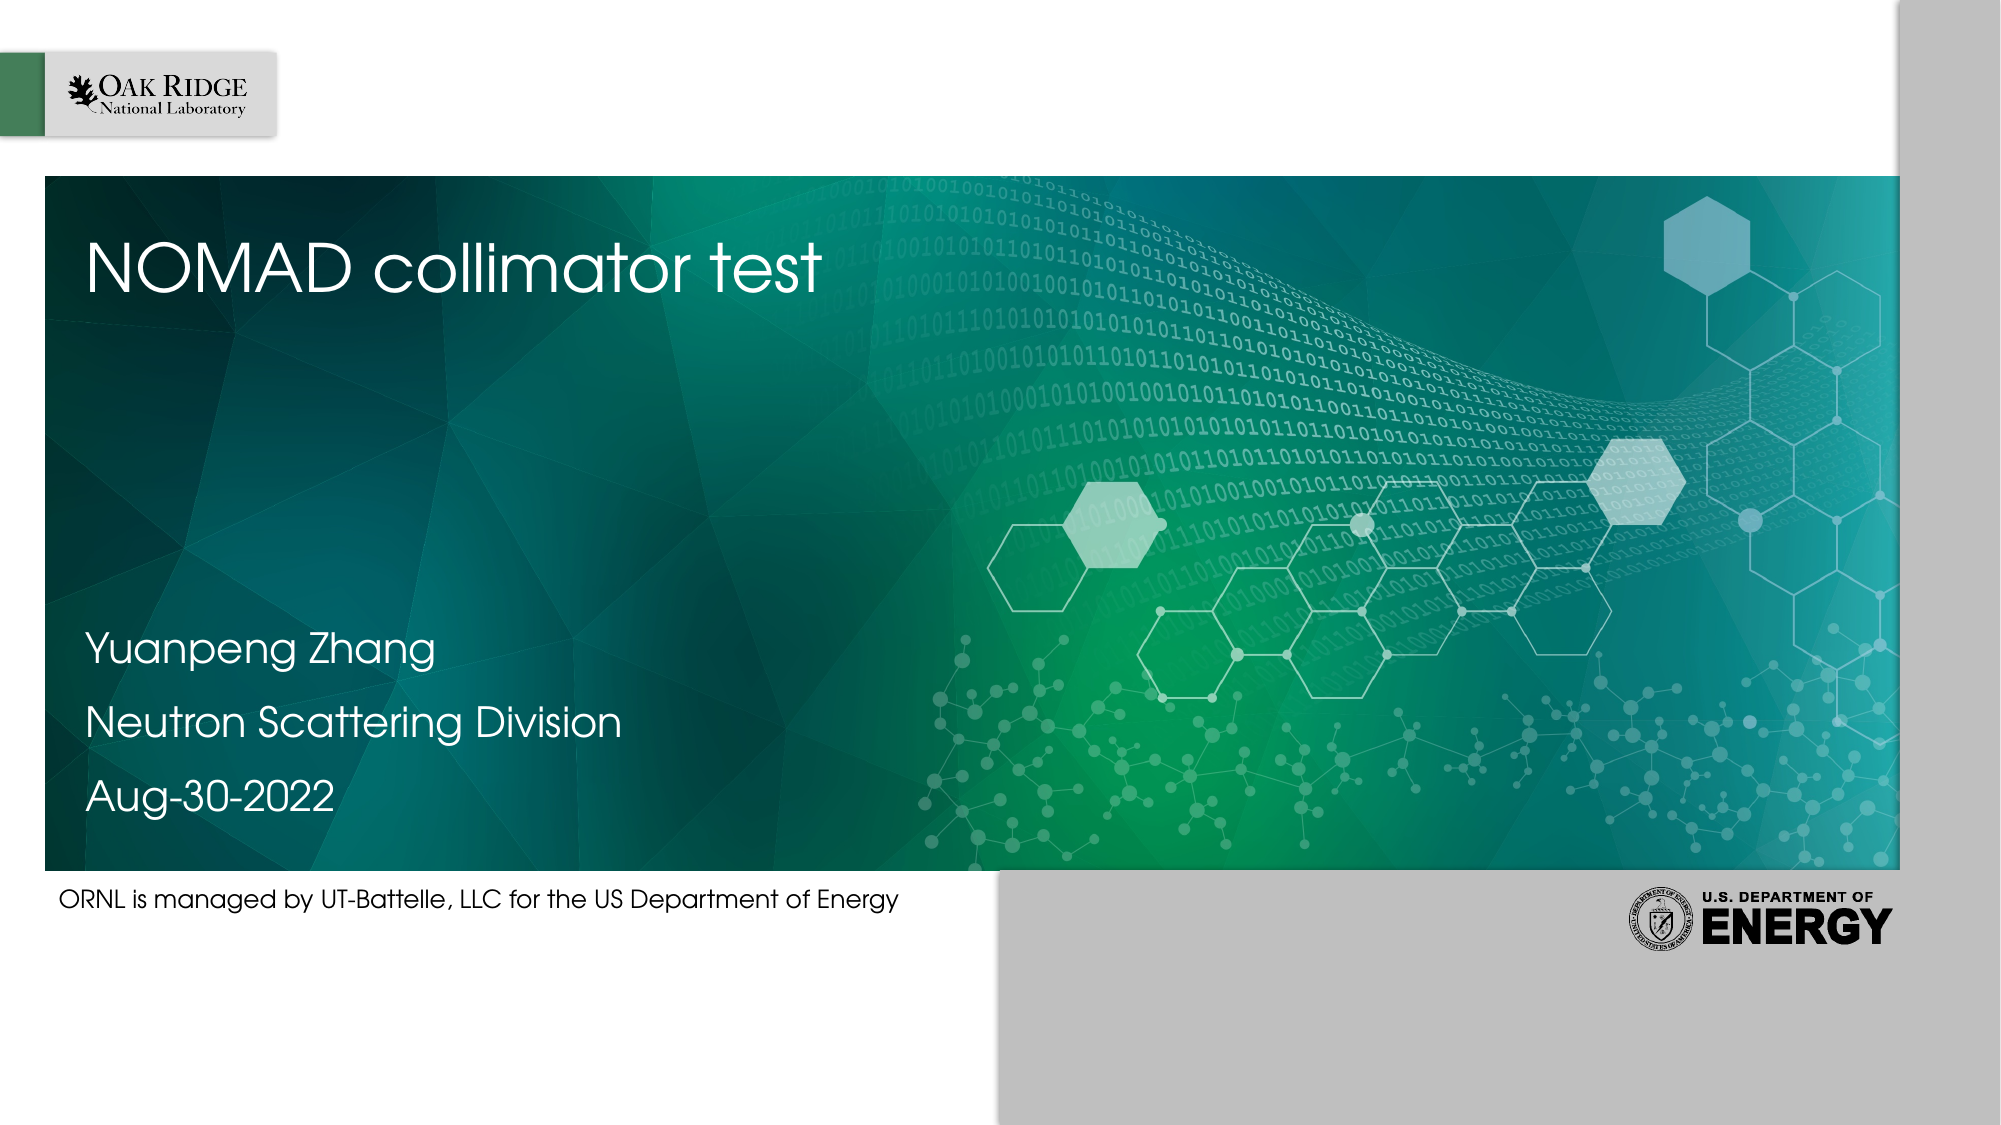

# NOMAD collimator test

Yuanpeng Zhang
Neutron Scattering Division
Aug-30-2022